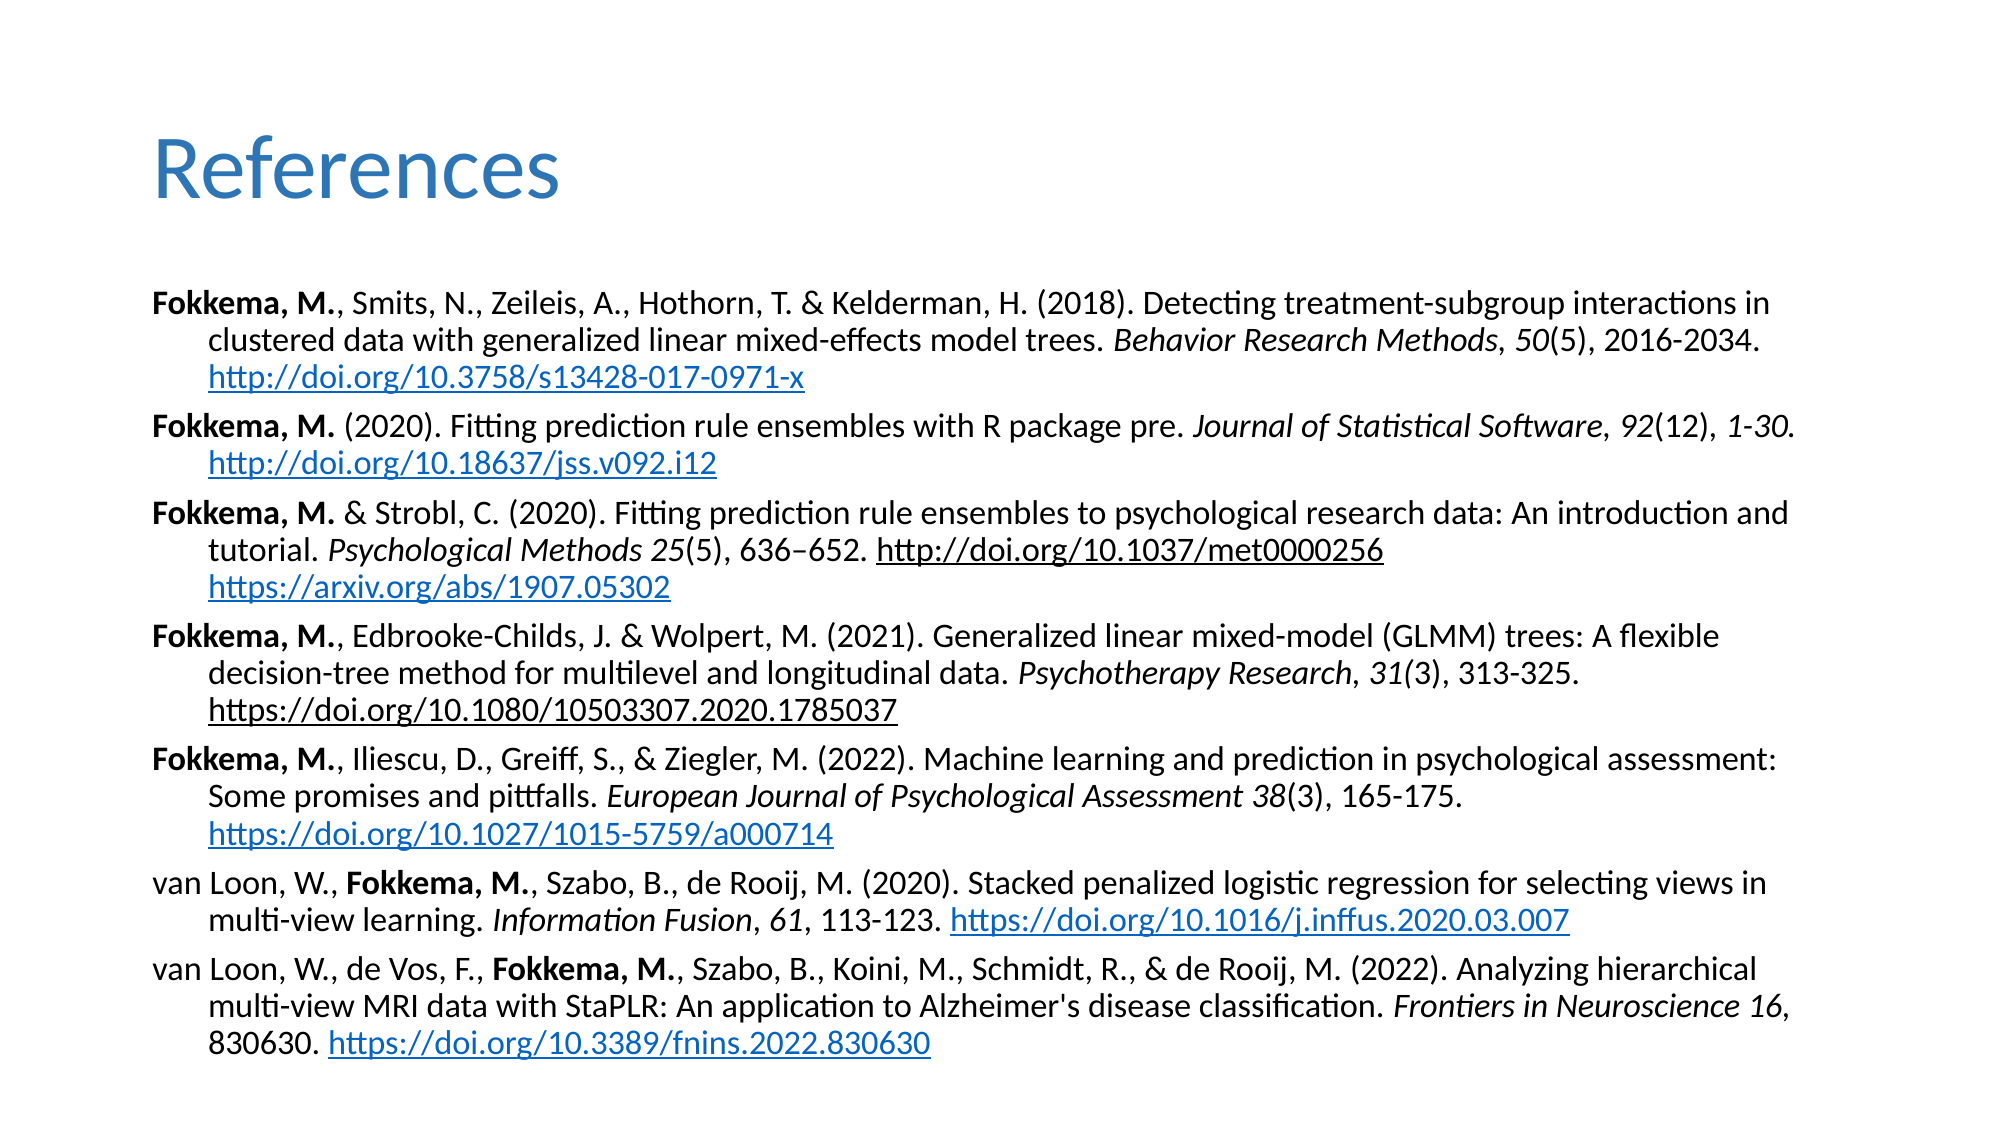

# References
Fokkema, M., Smits, N., Zeileis, A., Hothorn, T. & Kelderman, H. (2018). Detecting treatment-subgroup interactions in clustered data with generalized linear mixed-effects model trees. Behavior Research Methods, 50(5), 2016-2034.  http://doi.org/10.3758/s13428-017-0971-x
Fokkema, M. (2020). Fitting prediction rule ensembles with R package pre. Journal of Statistical Software, 92(12), 1-30. http://doi.org/10.18637/jss.v092.i12
Fokkema, M. & Strobl, C. (2020). Fitting prediction rule ensembles to psychological research data: An introduction and tutorial. Psychological Methods 25(5), 636–652. http://doi.org/10.1037/met0000256   https://arxiv.org/abs/1907.05302
Fokkema, M., Edbrooke-Childs, J. & Wolpert, M. (2021). Generalized linear mixed-model (GLMM) trees: A flexible decision-tree method for multilevel and longitudinal data. Psychotherapy Research, 31(3), 313-325. https://doi.org/10.1080/10503307.2020.1785037
Fokkema, M., Iliescu, D., Greiff, S., & Ziegler, M. (2022). Machine learning and prediction in psychological assessment: Some promises and pittfalls. European Journal of Psychological Assessment 38(3), 165-175. https://doi.org/10.1027/1015-5759/a000714
van Loon, W., Fokkema, M., Szabo, B., de Rooij, M. (2020). Stacked penalized logistic regression for selecting views in multi-view learning. Information Fusion, 61, 113-123. https://doi.org/10.1016/j.inffus.2020.03.007
van Loon, W., de Vos, F., Fokkema, M., Szabo, B., Koini, M., Schmidt, R., & de Rooij, M. (2022). Analyzing hierarchical multi-view MRI data with StaPLR: An application to Alzheimer's disease classification. Frontiers in Neuroscience 16, 830630. https://doi.org/10.3389/fnins.2022.830630